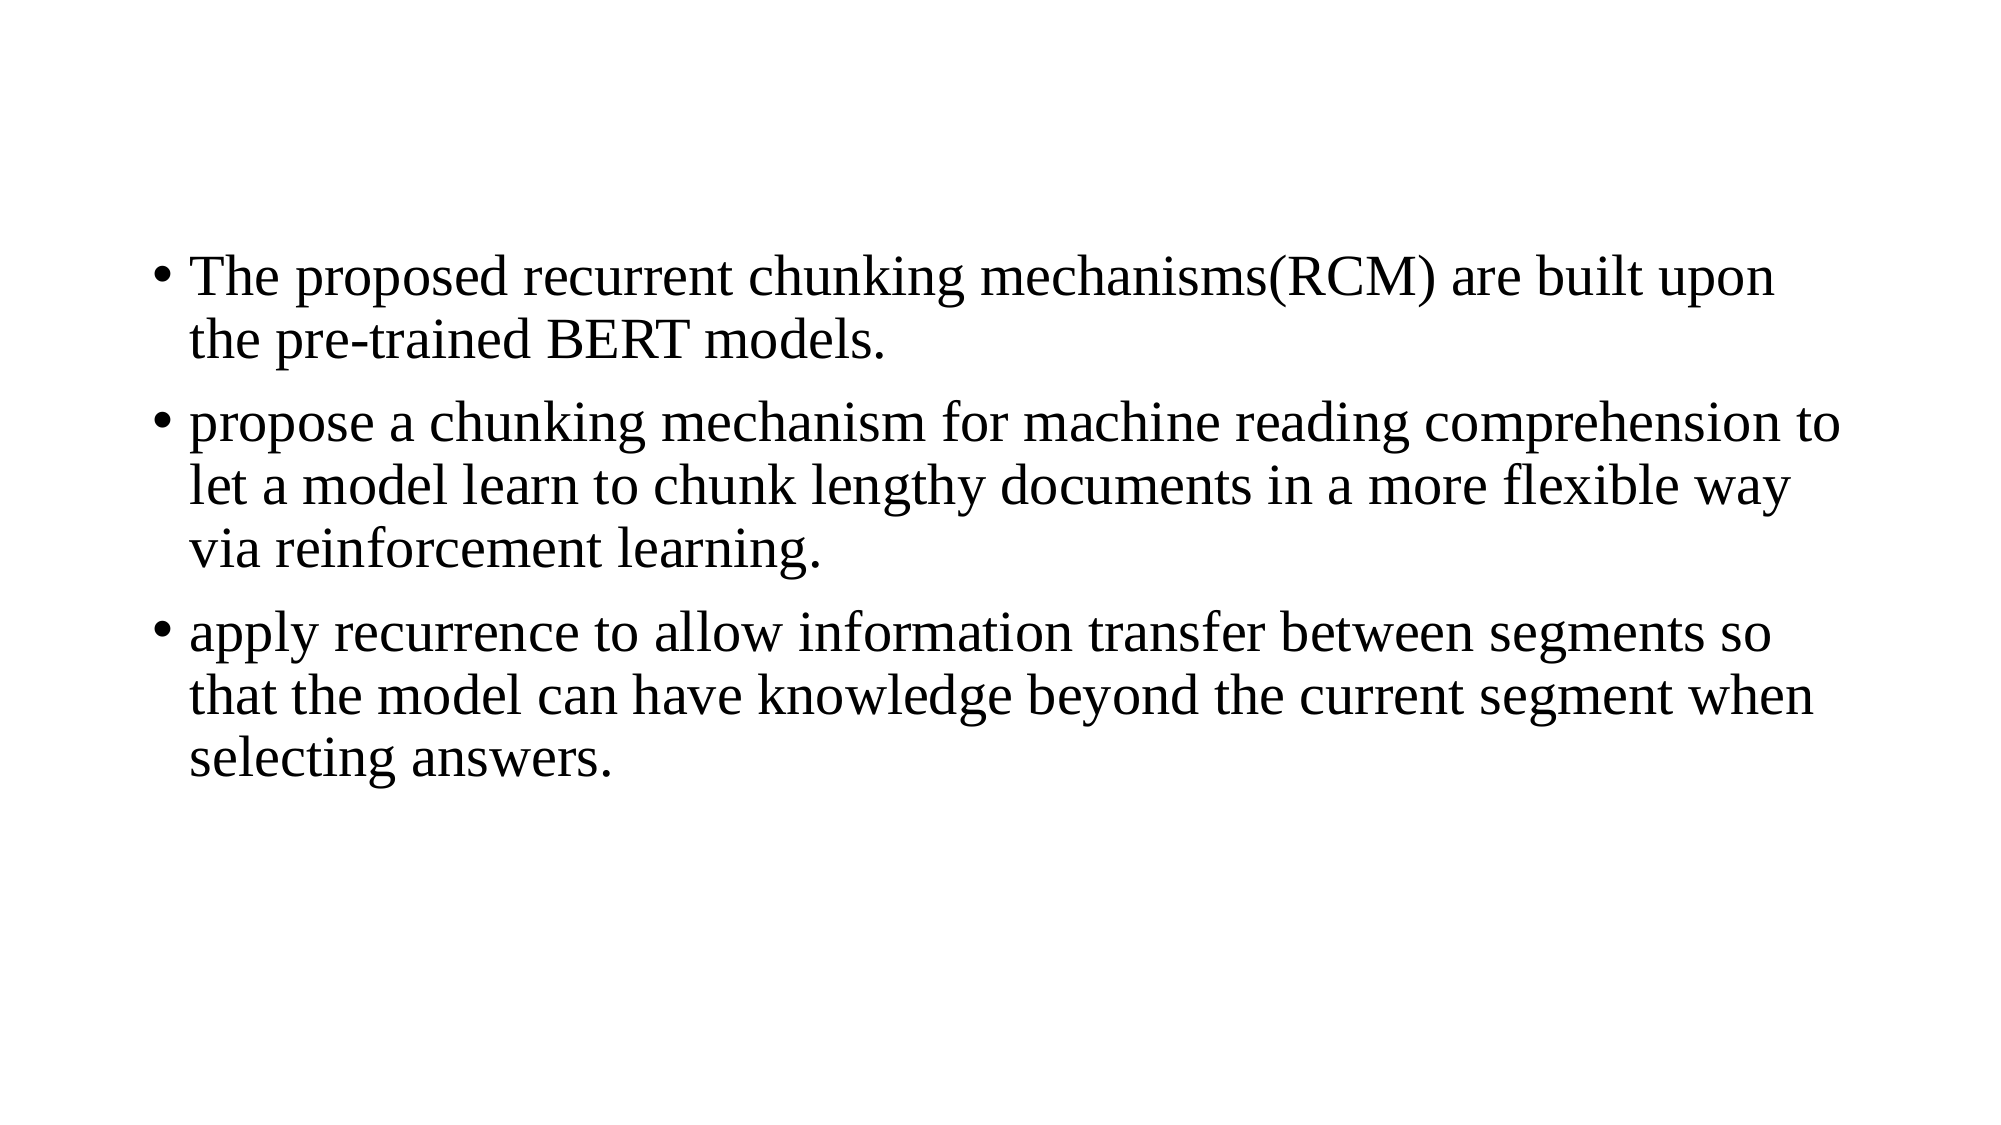

The proposed recurrent chunking mechanisms(RCM) are built upon the pre-trained BERT models.
propose a chunking mechanism for machine reading comprehension to let a model learn to chunk lengthy documents in a more flexible way via reinforcement learning.
apply recurrence to allow information transfer between segments so that the model can have knowledge beyond the current segment when selecting answers.